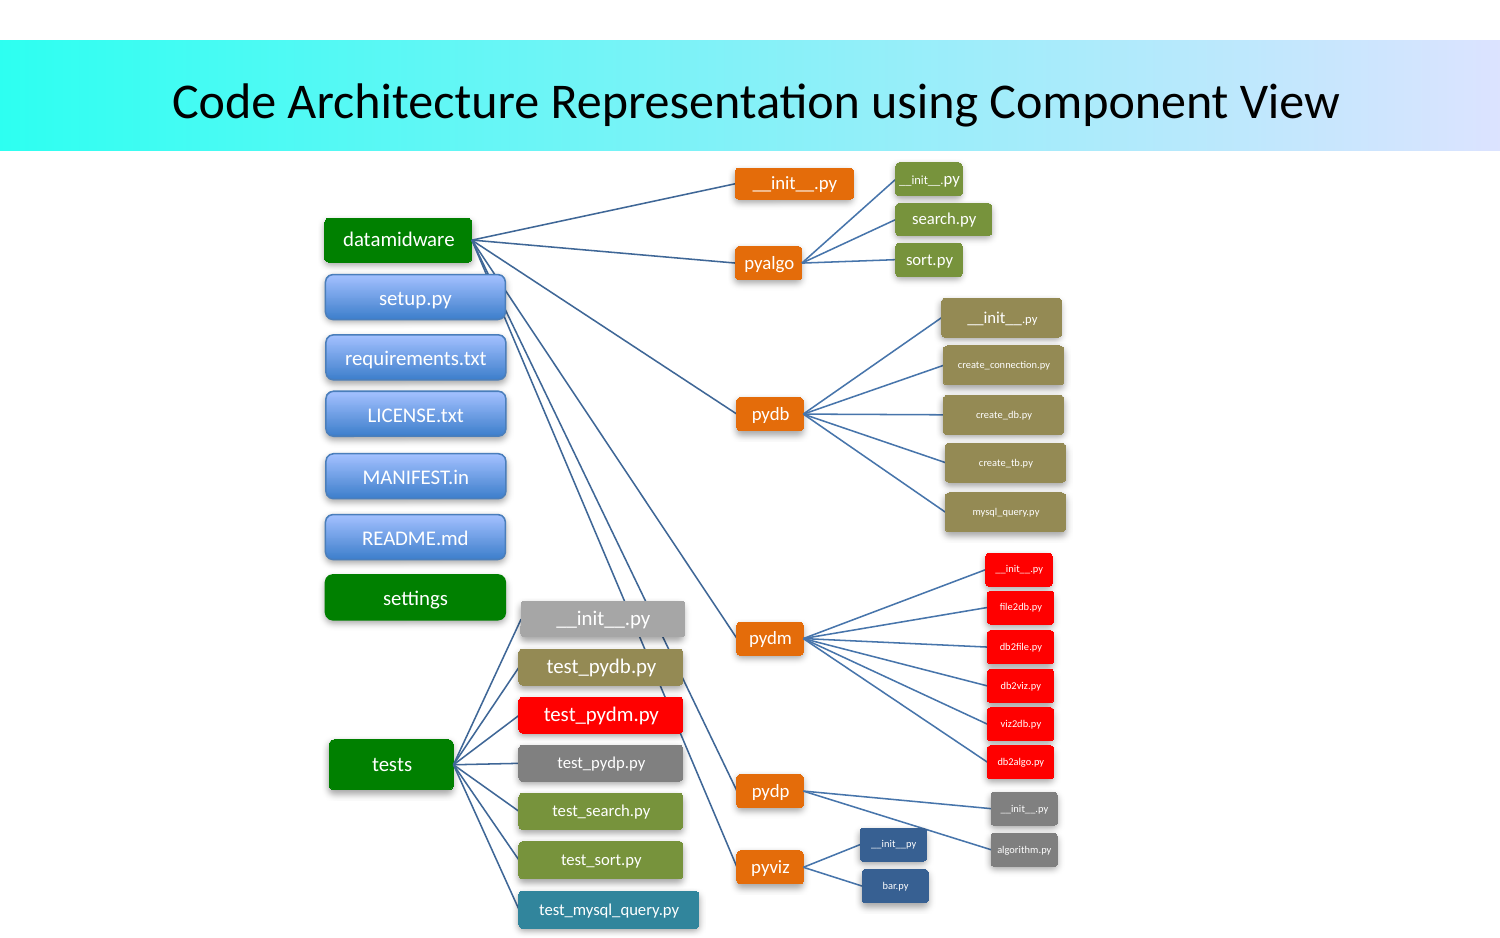

Code Architecture Representation using Component View
datamidware

__init__.py

pyalgo

__init__.py

search.py

sort.py

pydb

__init__.py

create_connection.py

create_db.py

create_tb.py

mysql_query.py

pydm

__init__.py

file2db.py

db2file.py

db2viz.py

viz2db.py

db2algo.py

pydp

__init__.py

algorithm.py

pyviz

__init__py

bar.py
setup.py
requirements.txt
LICENSE.txt
MANIFEST.in
README.md
tests

__init__.py

test_pydb.py

test_pydm.py

test_pydp.py

test_search.py

test_sort.py

test_mysql_query.py
settings